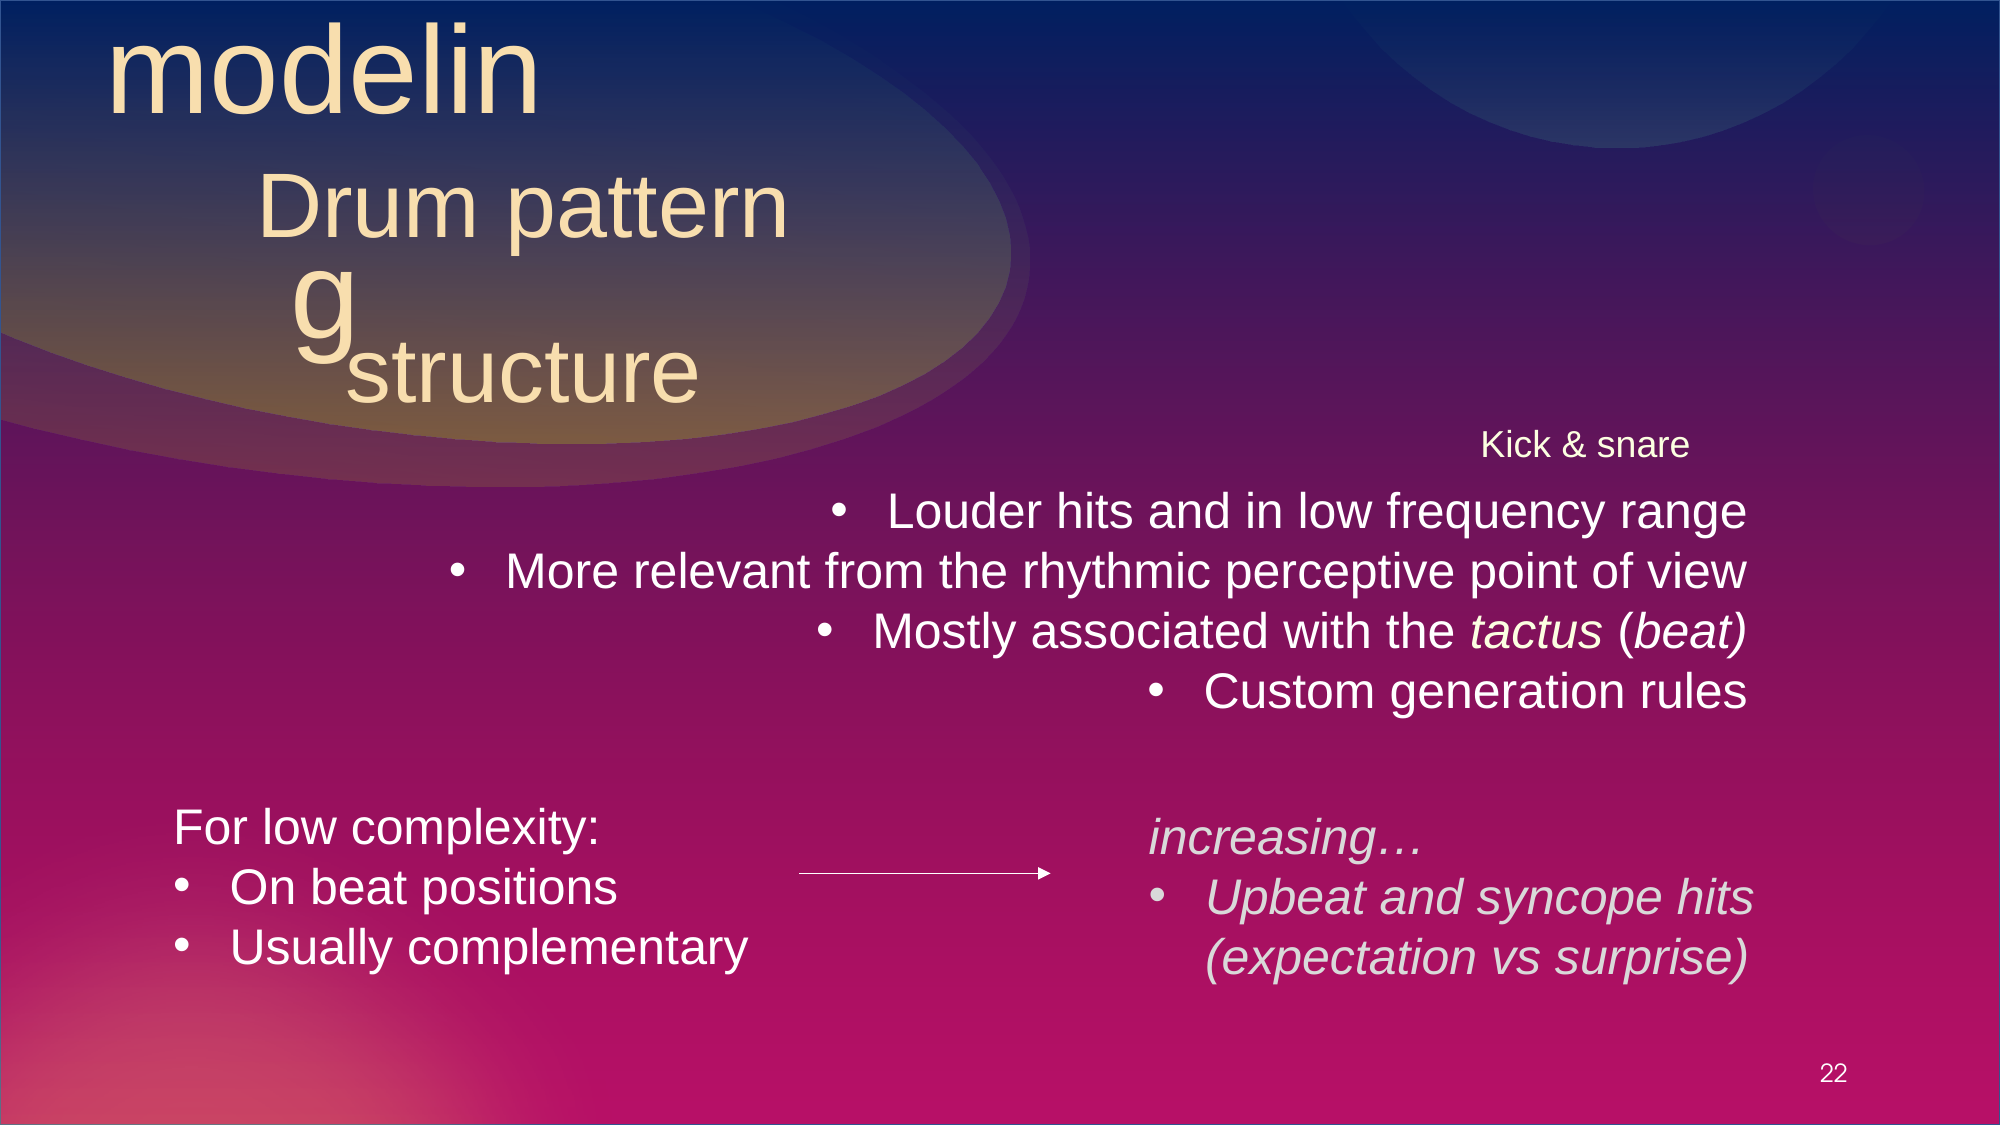

# modeling

Drum pattern structure
Kick & snare
Louder hits and in low frequency range
More relevant from the rhythmic perceptive point of view
Mostly associated with the tactus (beat)
Custom generation rules

For low complexity:
On beat positions
Usually complementary

increasing…
Upbeat and syncope hits (expectation vs surprise)

22